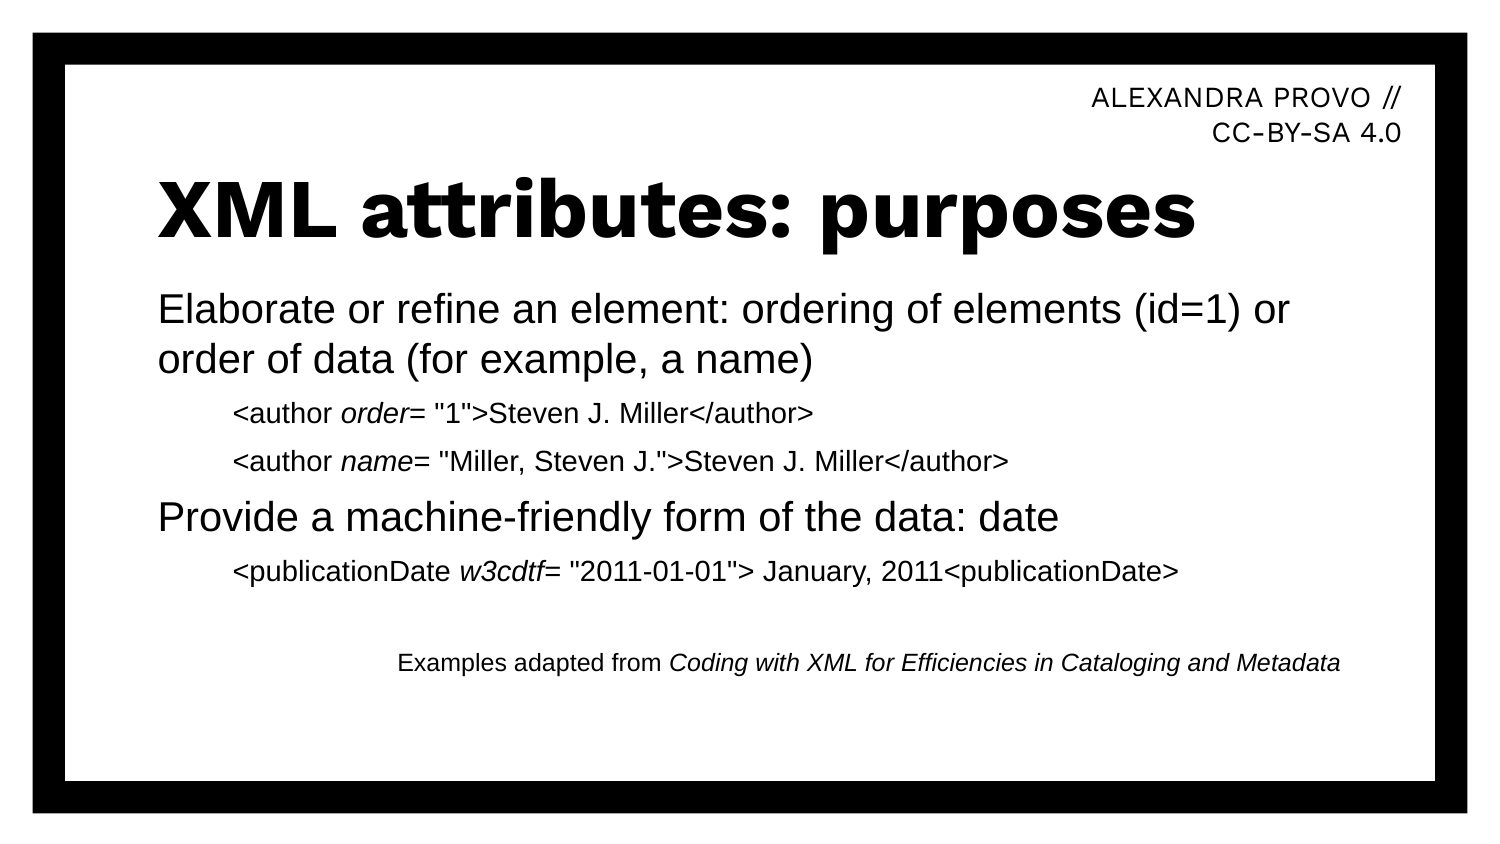

# XML attributes: purposes
Elaborate or refine an element: ordering of elements (id=1) or order of data (for example, a name)
<author order= "1">Steven J. Miller</author>
<author name= "Miller, Steven J.">Steven J. Miller</author>
Provide a machine-friendly form of the data: date
<publicationDate w3cdtf= "2011-01-01"> January, 2011<publicationDate>

Examples adapted from Coding with XML for Efficiencies in Cataloging and Metadata